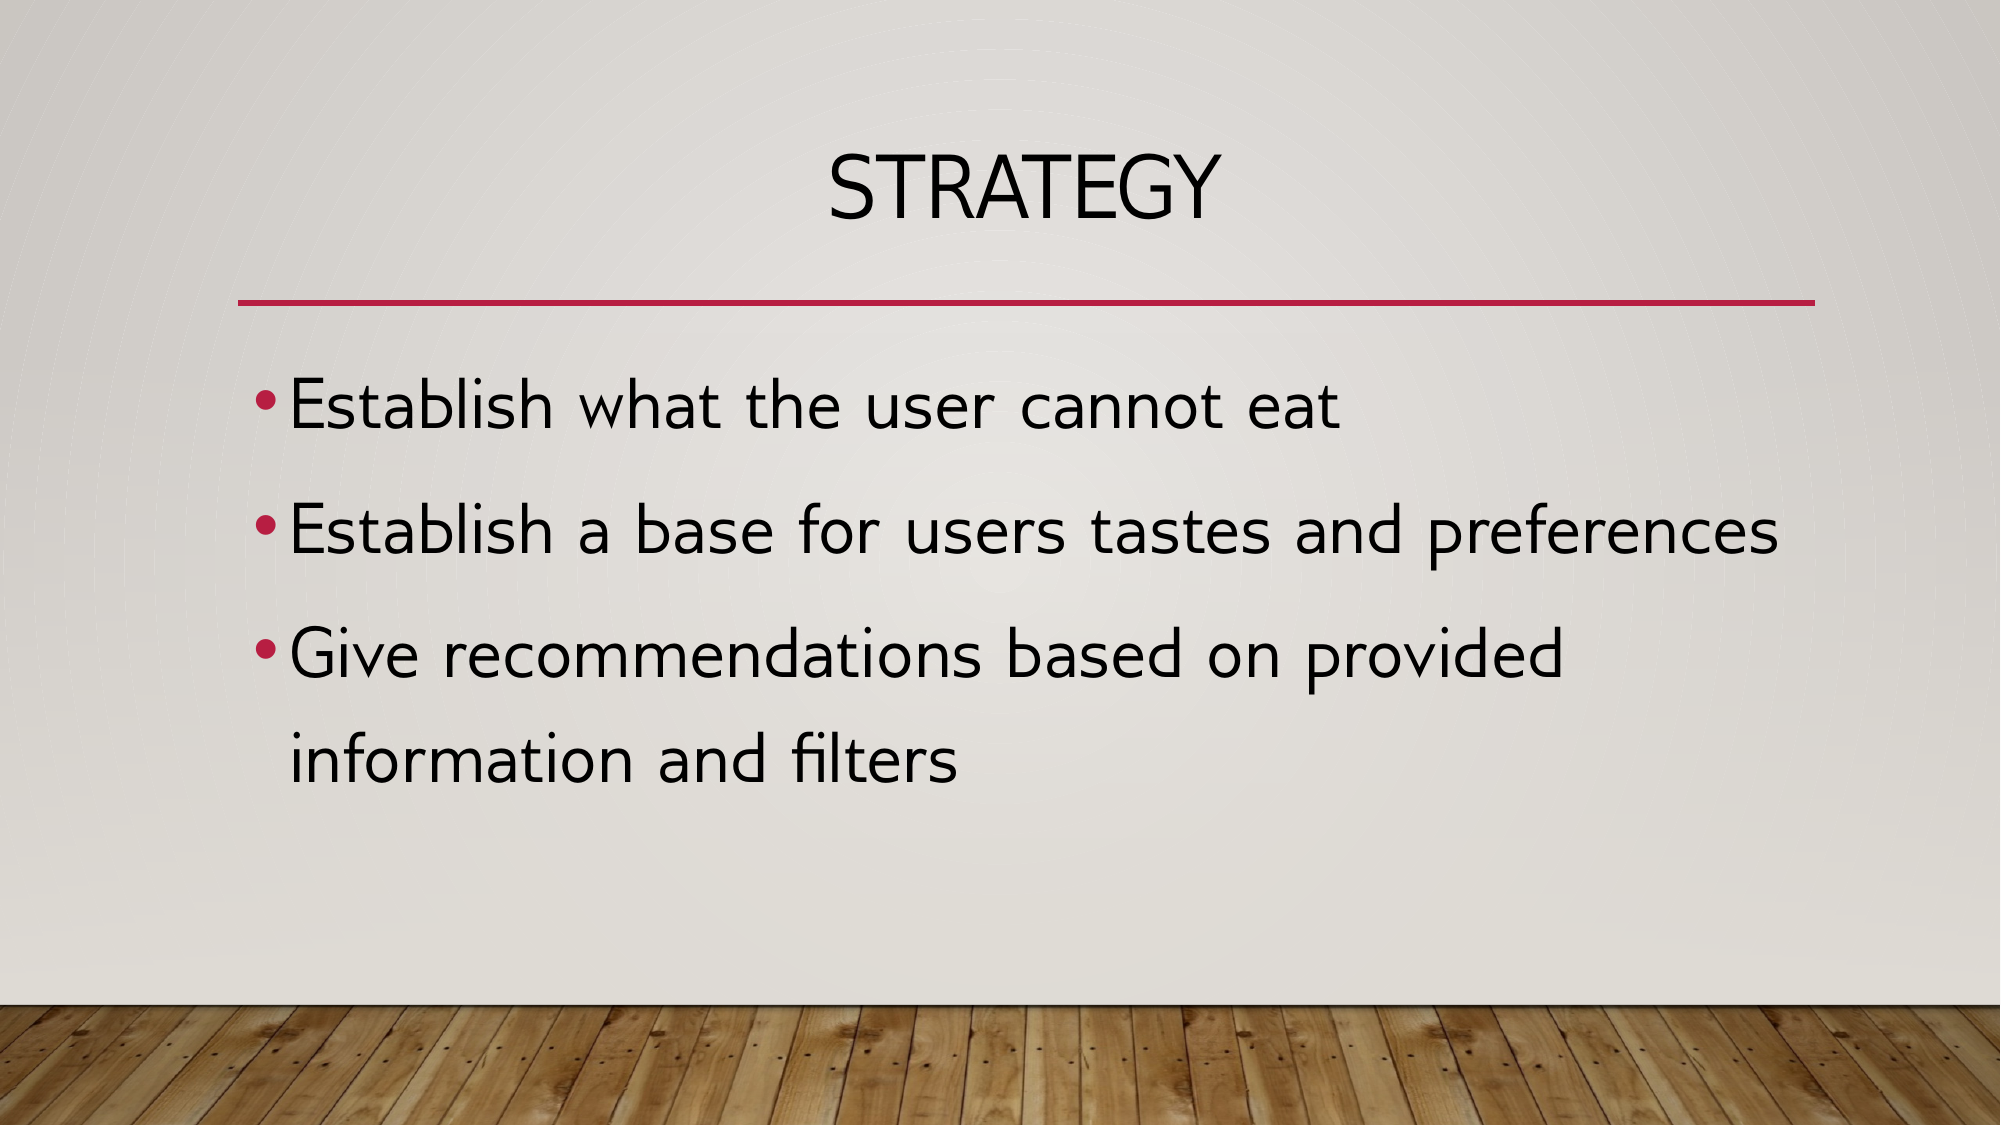

# strategy
Establish what the user cannot eat
Establish a base for users tastes and preferences
Give recommendations based on provided information and filters